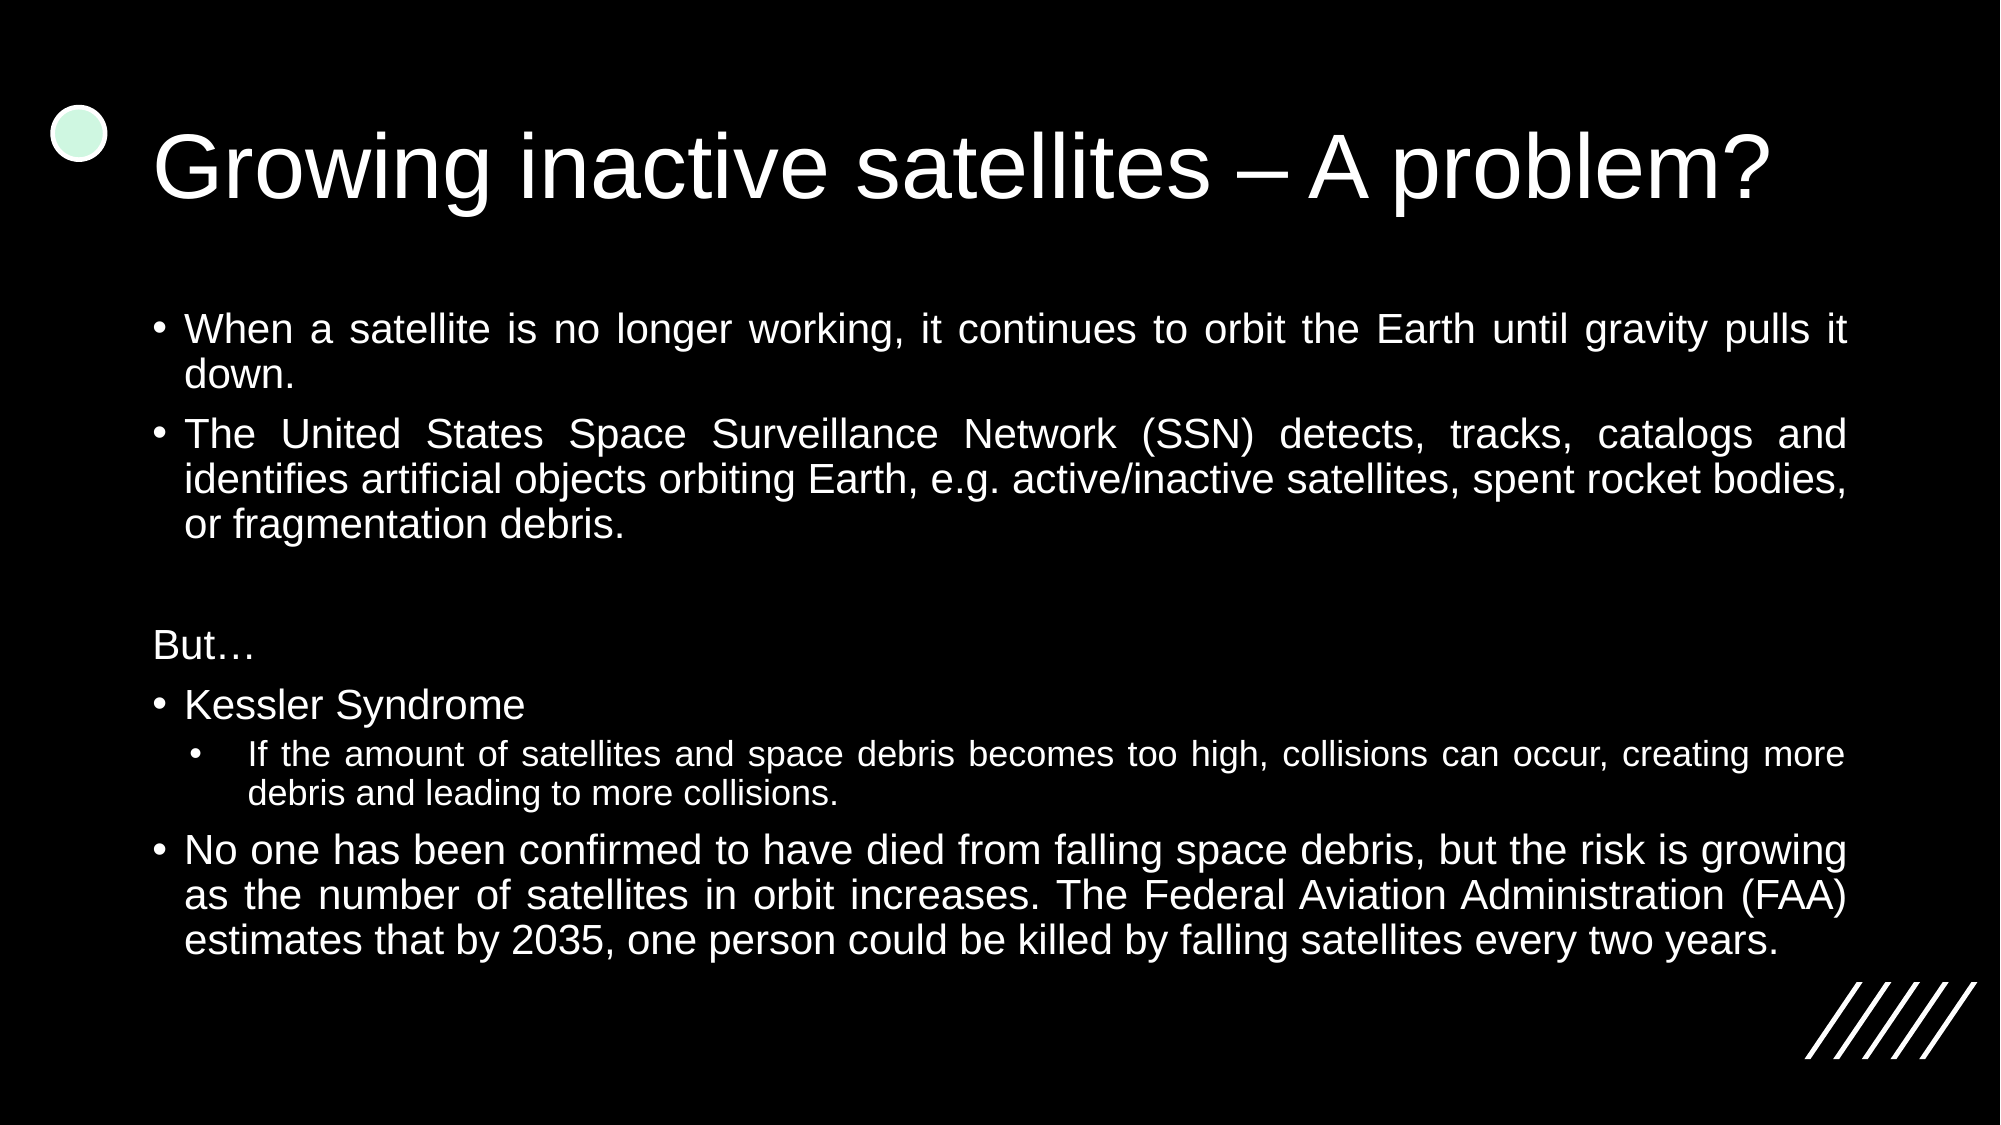

# Growing inactive satellites – A problem?
When a satellite is no longer working, it continues to orbit the Earth until gravity pulls it down.
The United States Space Surveillance Network (SSN) detects, tracks, catalogs and identifies artificial objects orbiting Earth, e.g. active/inactive satellites, spent rocket bodies, or fragmentation debris.

But…
Kessler Syndrome
If the amount of satellites and space debris becomes too high, collisions can occur, creating more debris and leading to more collisions.
No one has been confirmed to have died from falling space debris, but the risk is growing as the number of satellites in orbit increases. The Federal Aviation Administration (FAA) estimates that by 2035, one person could be killed by falling satellites every two years.